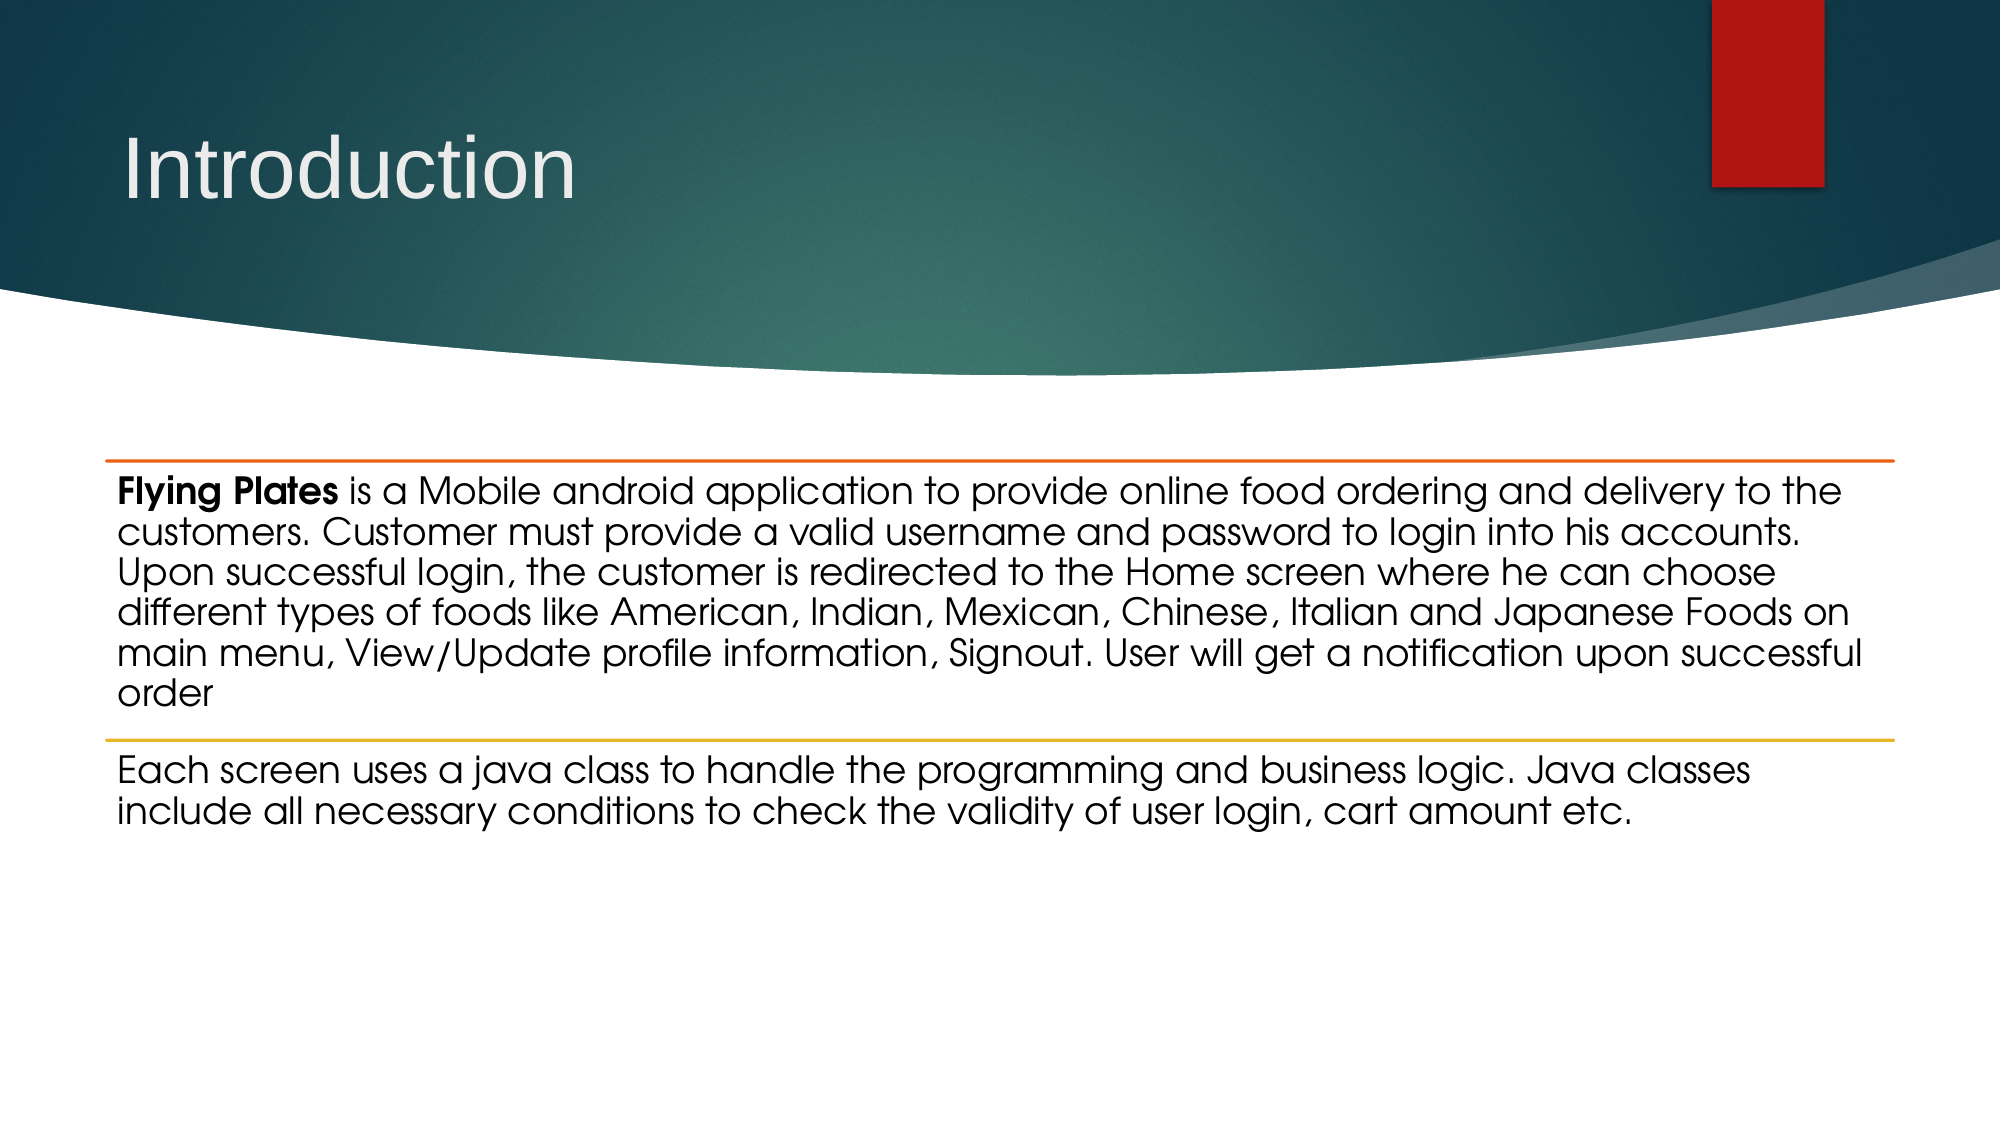

# Introduction

Flying Plates is a Mobile android application to provide online food ordering and delivery to the customers. Customer must provide a valid username and password to login into his accounts. Upon successful login, the customer is redirected to the Home screen where he can choose different types of foods like American, Indian, Mexican, Chinese, Italian and Japanese Foods on main menu, View/Update profile information, Signout. User will get a notification upon successful order
Each screen uses a java class to handle the programming and business logic. Java classes include all necessary conditions to check the validity of user login, cart amount etc.